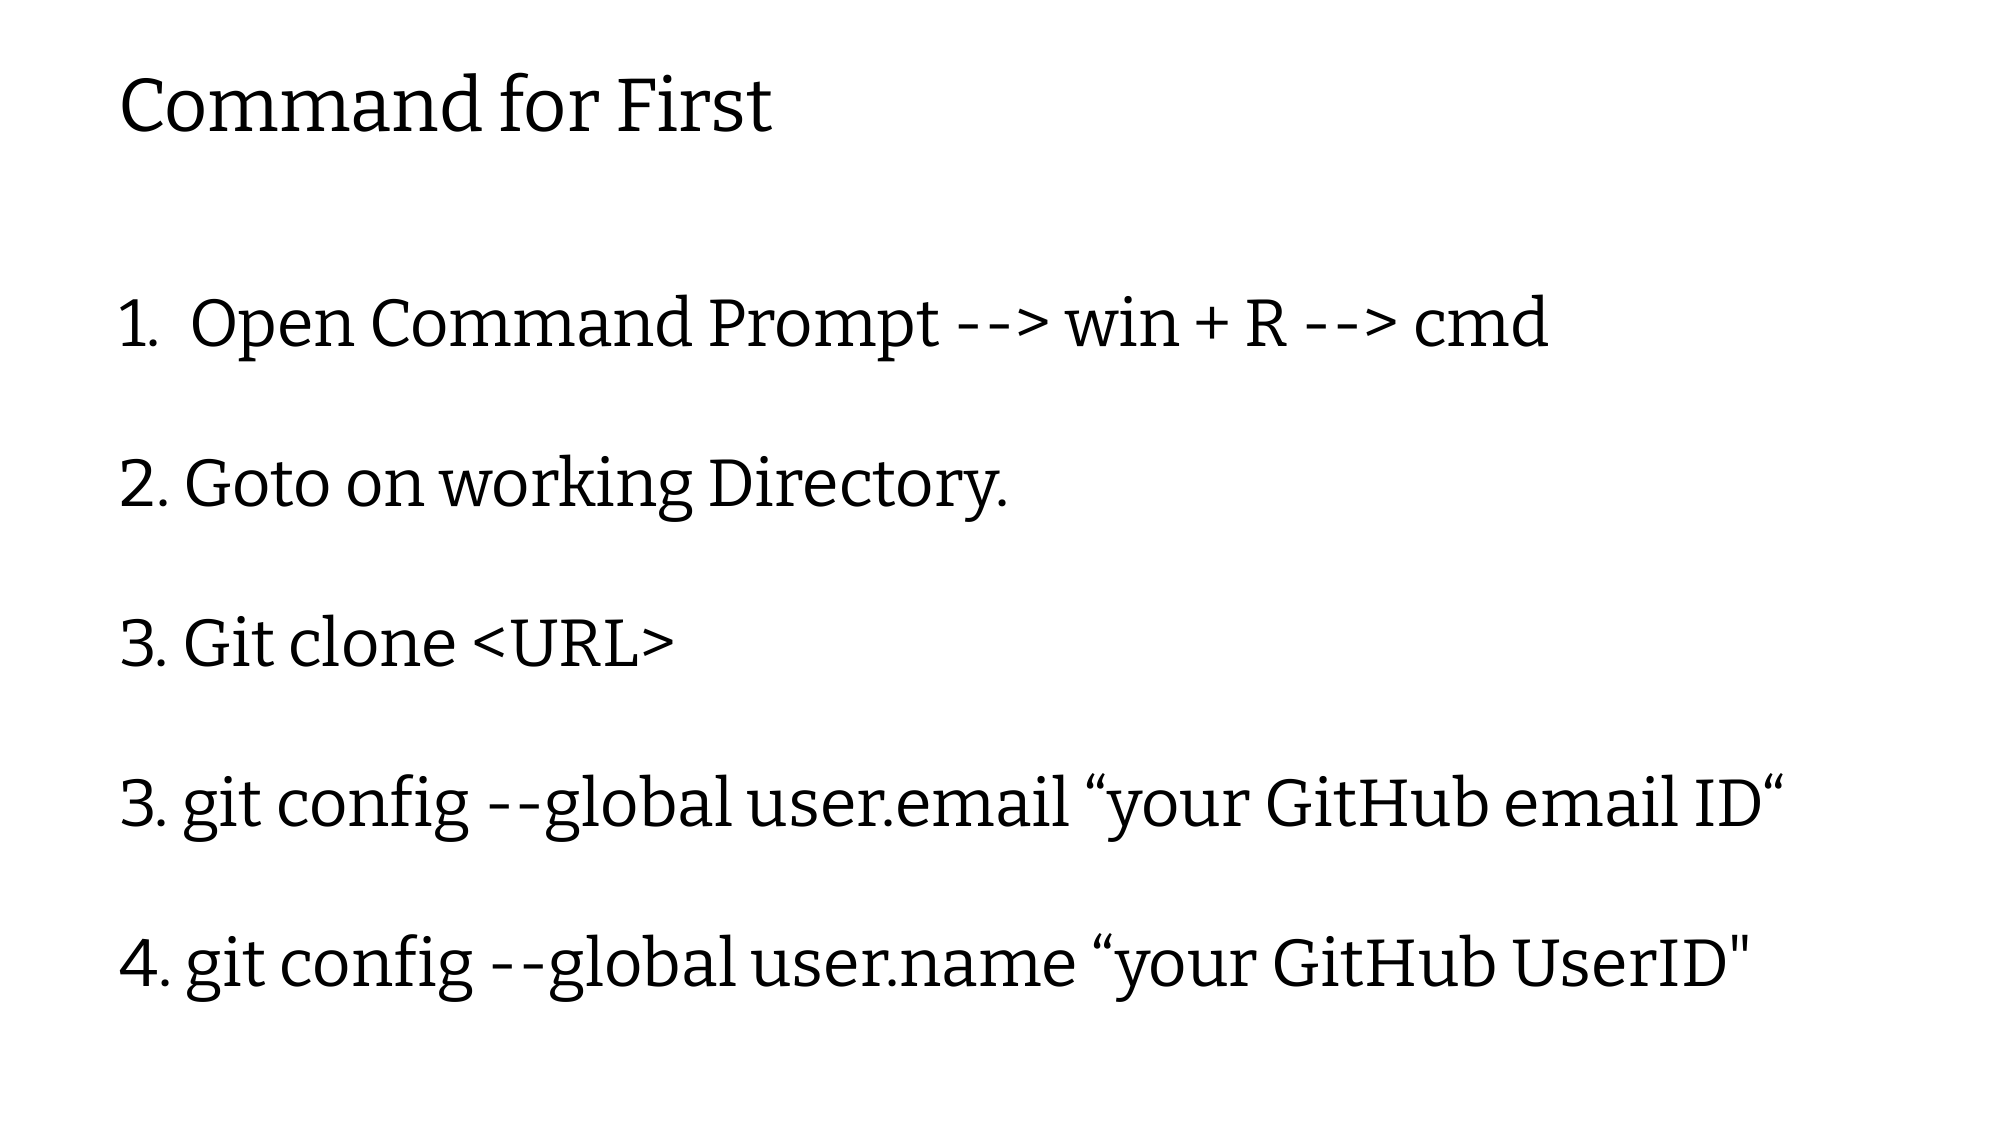

Command for First
 Open Command Prompt --> win + R --> cmd

2. Goto on working Directory.

3. Git clone <URL>

3. git config --global user.email “your GitHub email ID“

4. git config --global user.name “your GitHub UserID"